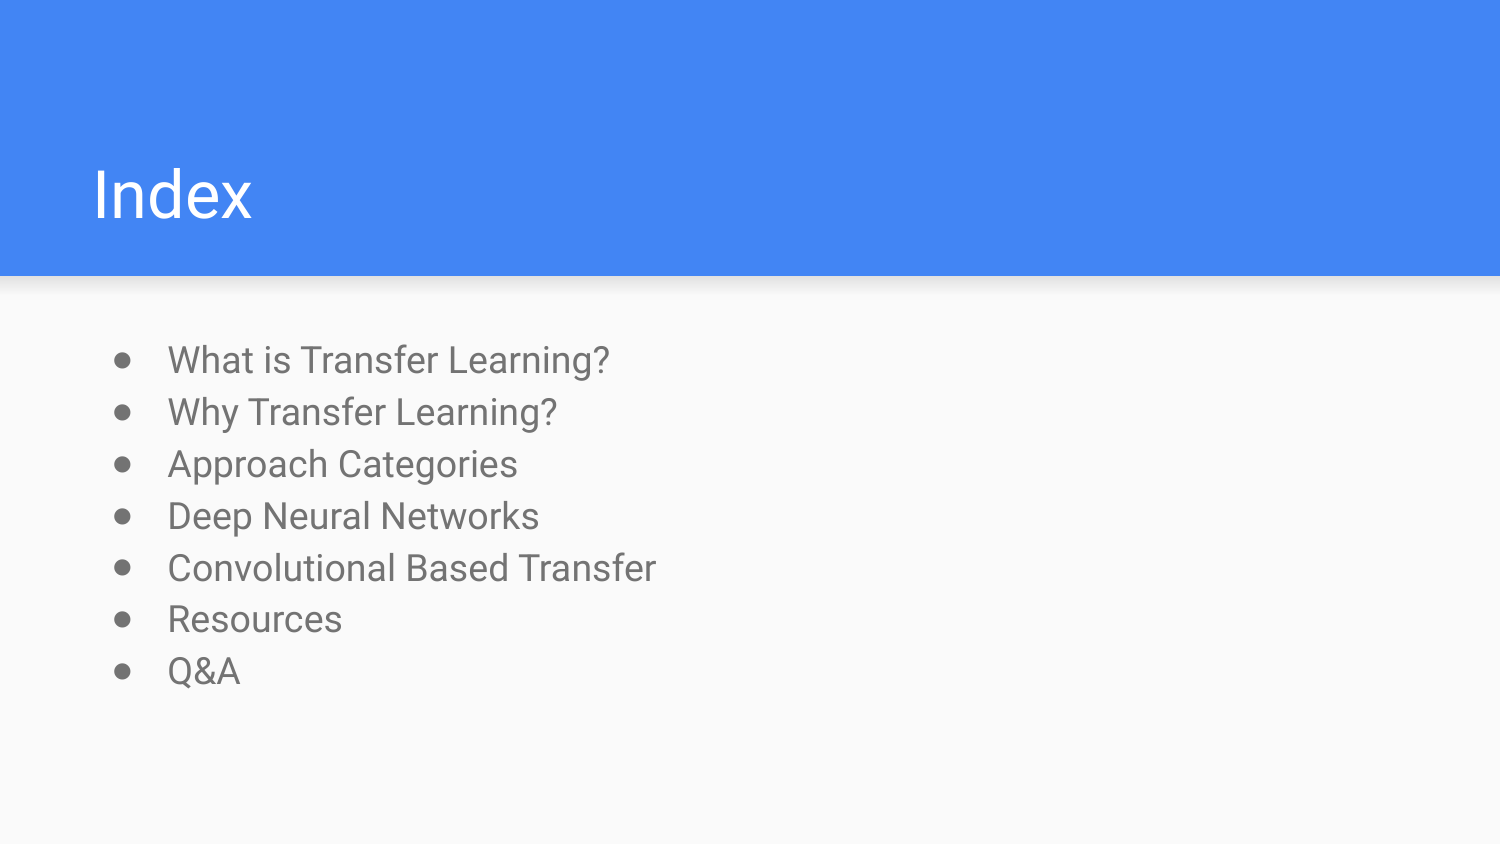

# Index
What is Transfer Learning?
Why Transfer Learning?
Approach Categories
Deep Neural Networks
Convolutional Based Transfer
Resources
Q&A